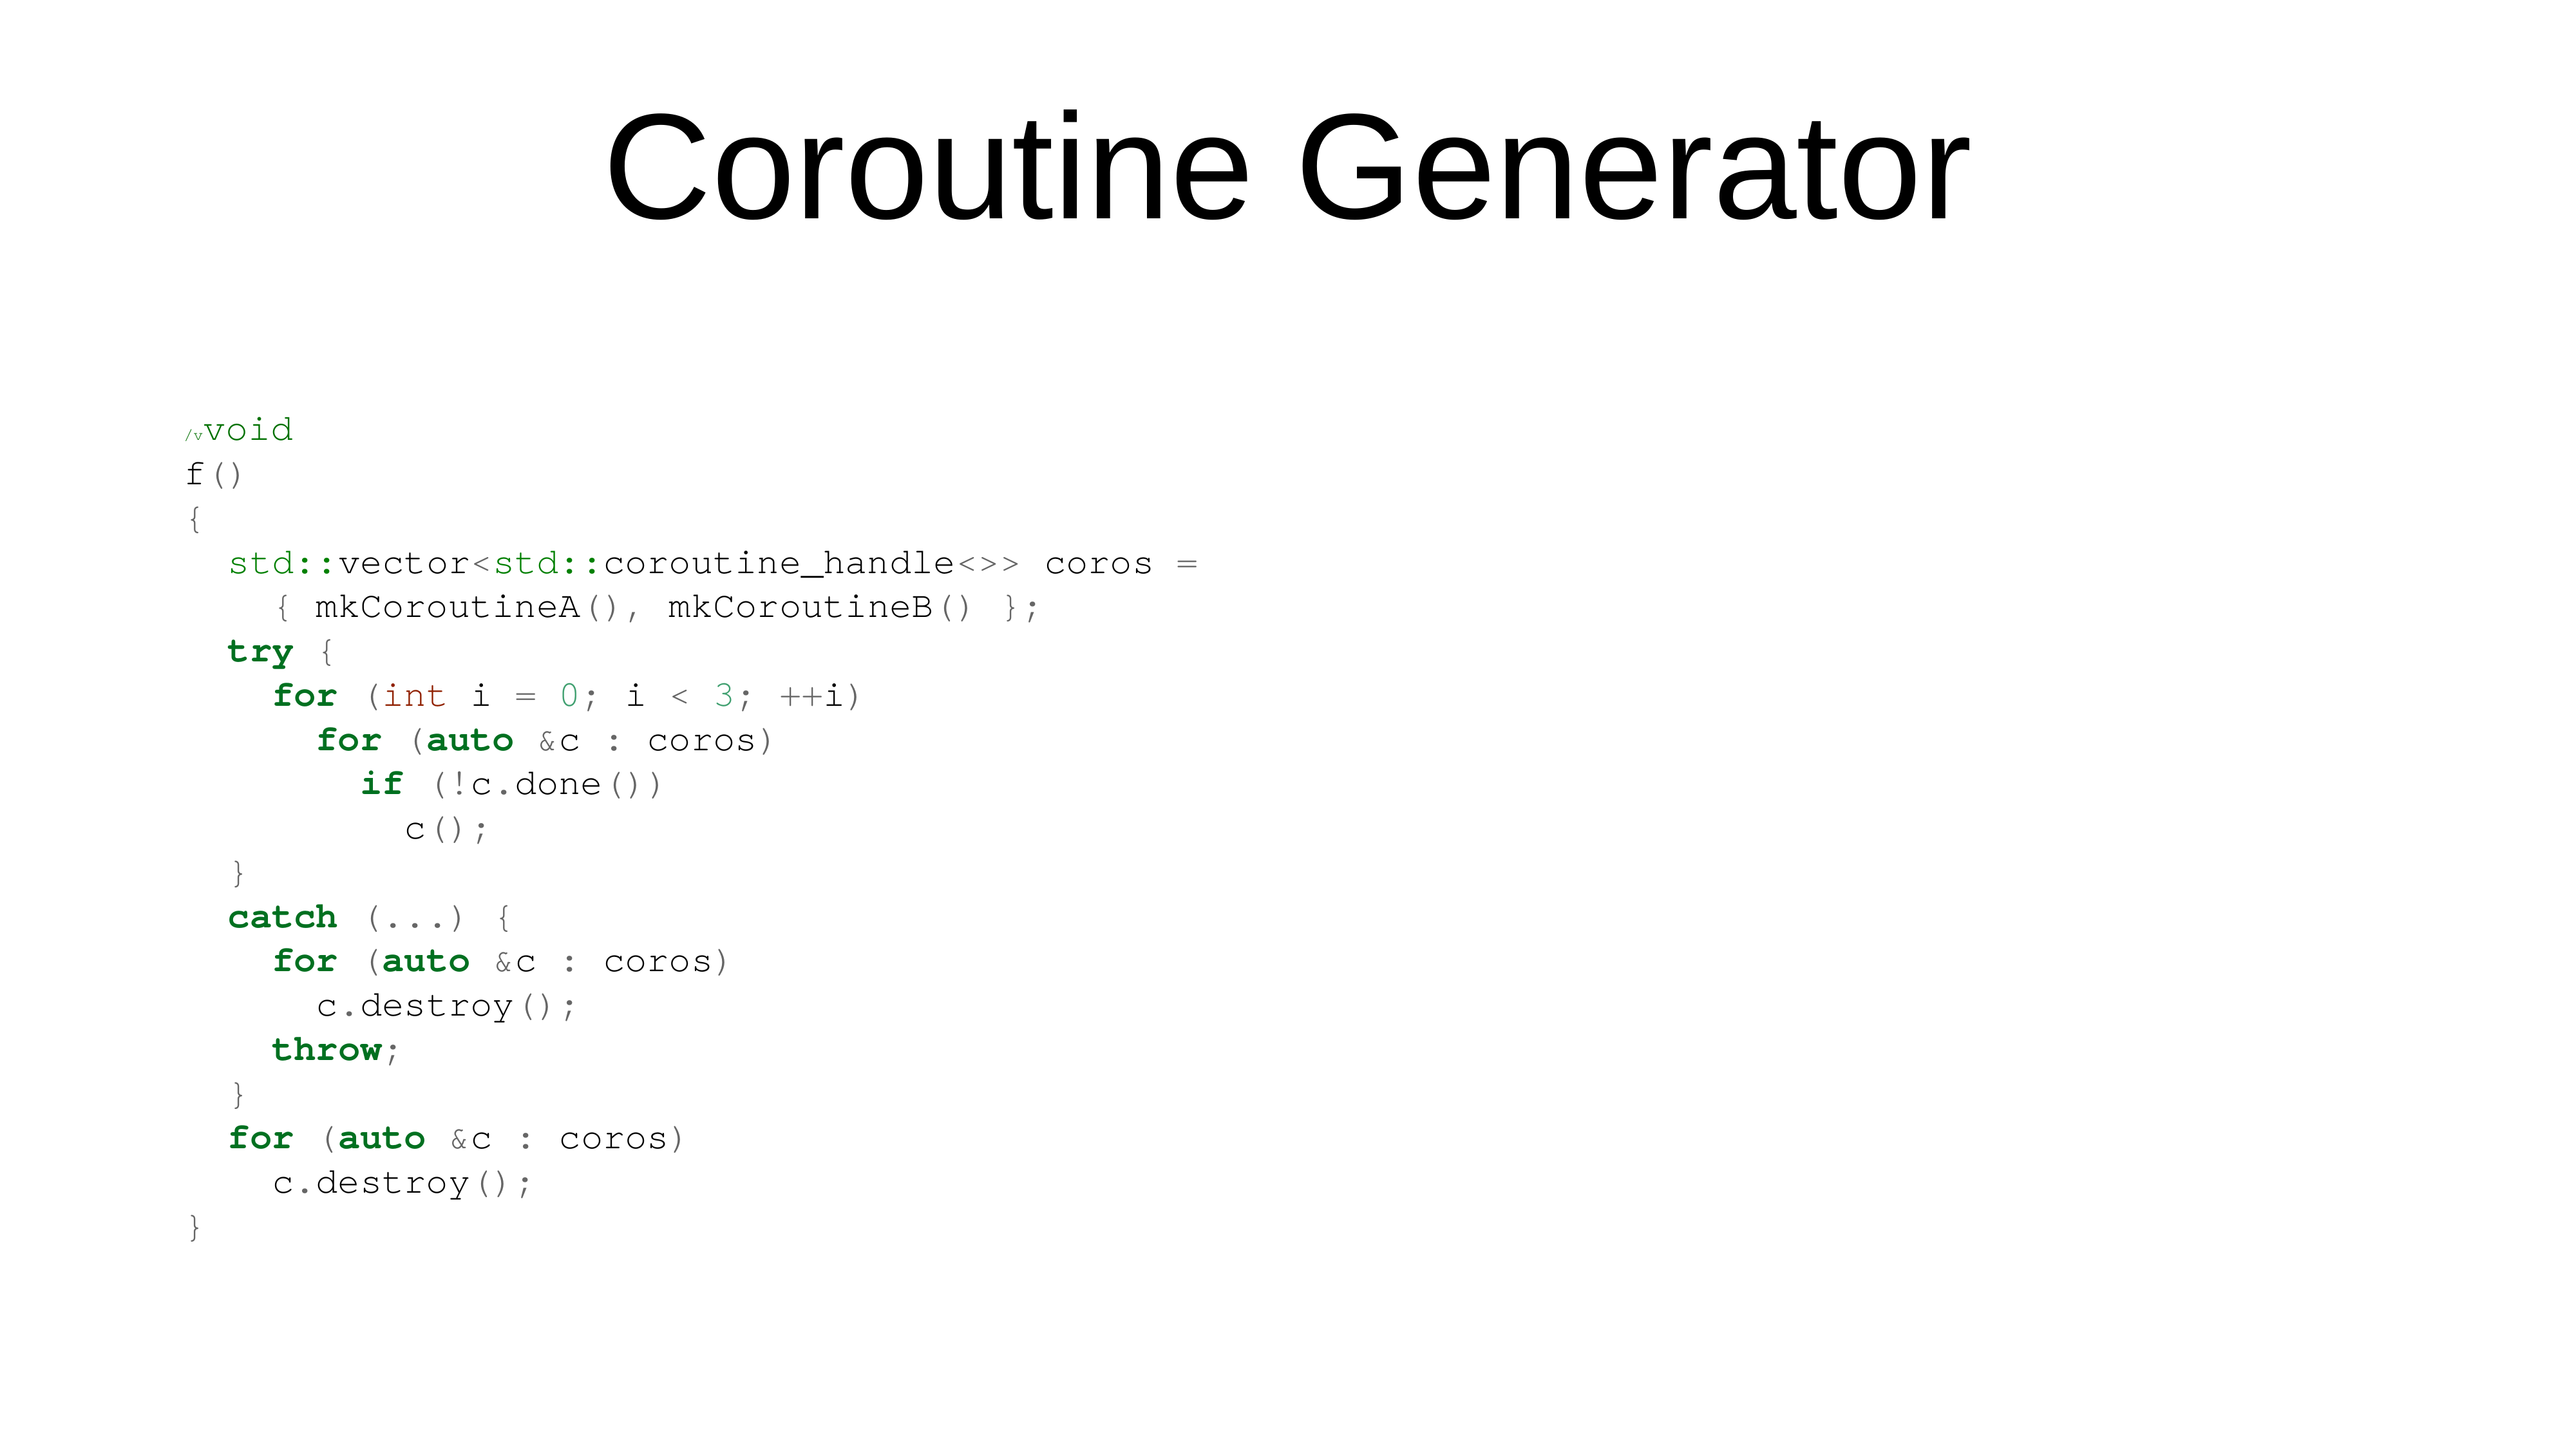

# Coroutine Generator
/vvoid
f()
{
  std::vector<std::coroutine_handle<>> coros =
    { mkCoroutineA(), mkCoroutineB() };
  try {
    for (int i = 0; i < 3; ++i)
      for (auto &c : coros)
        if (!c.done())
          c();
  }
  catch (...) {
    for (auto &c : coros)
      c.destroy();
    throw;
  }
  for (auto &c : coros)
    c.destroy();
}